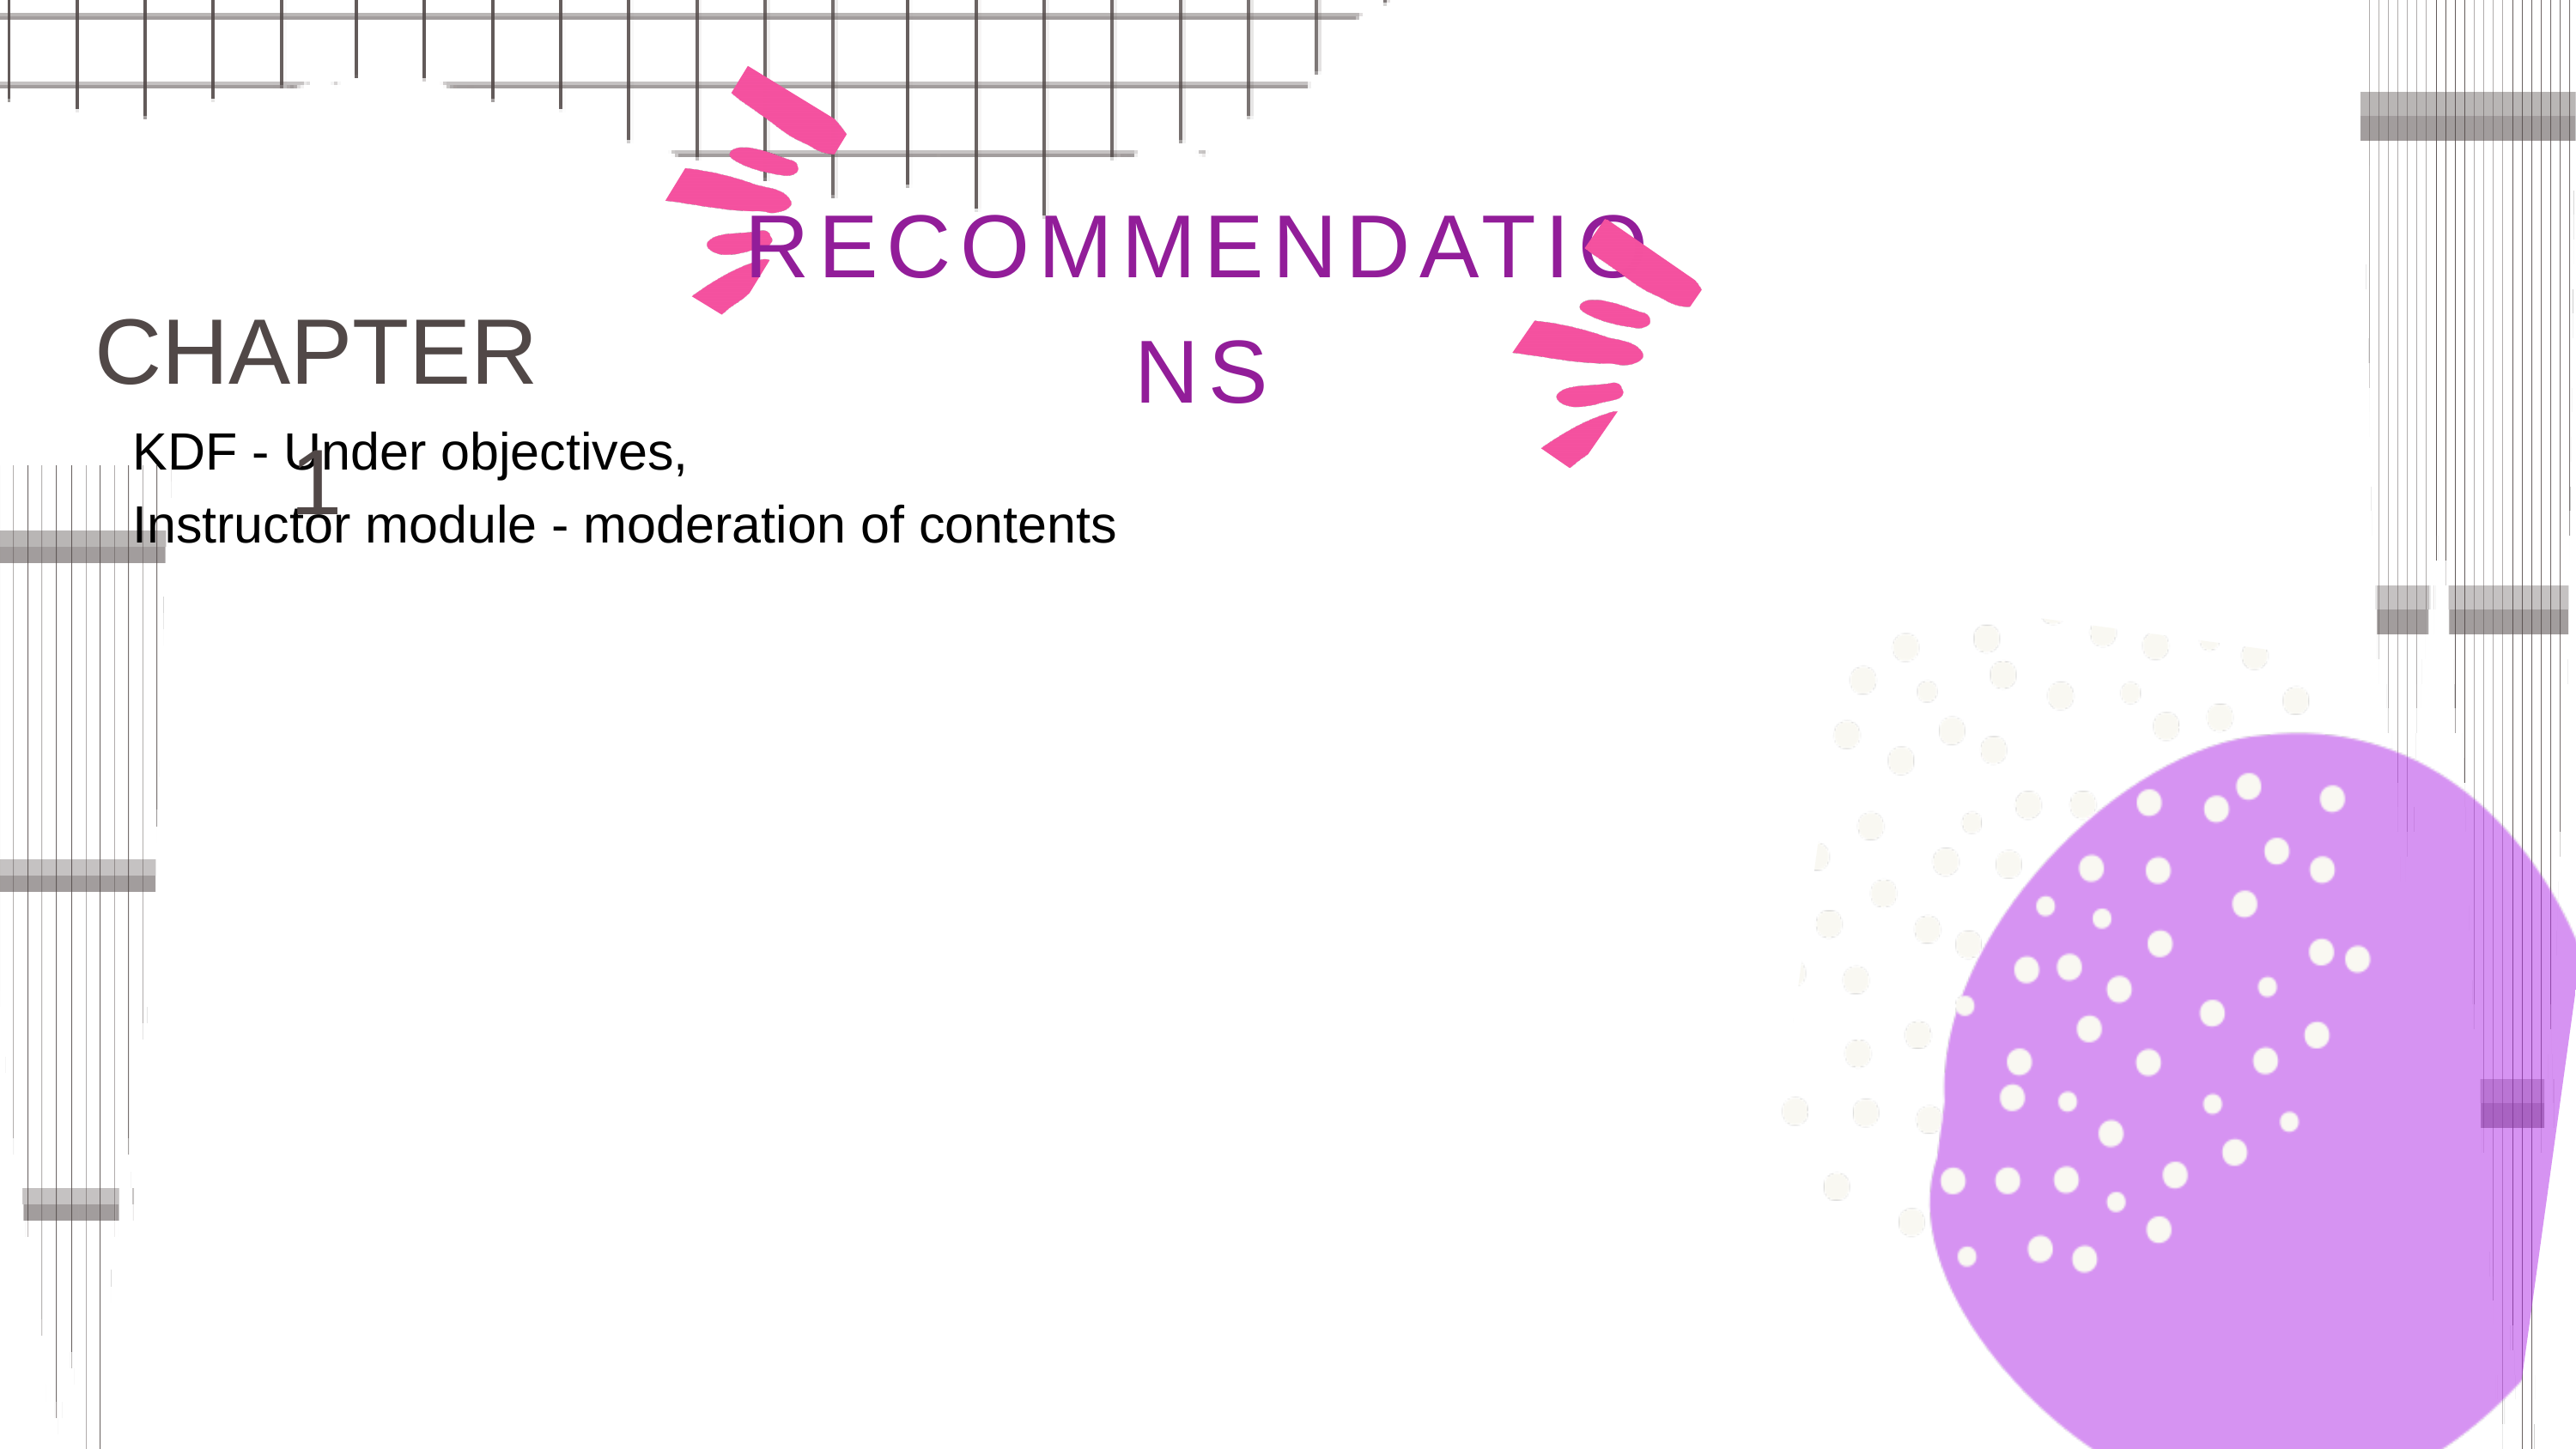

KDF - Under objectives,
Instructor module - moderation of contents

RECOMMENDATIONS

CHAPTER 1